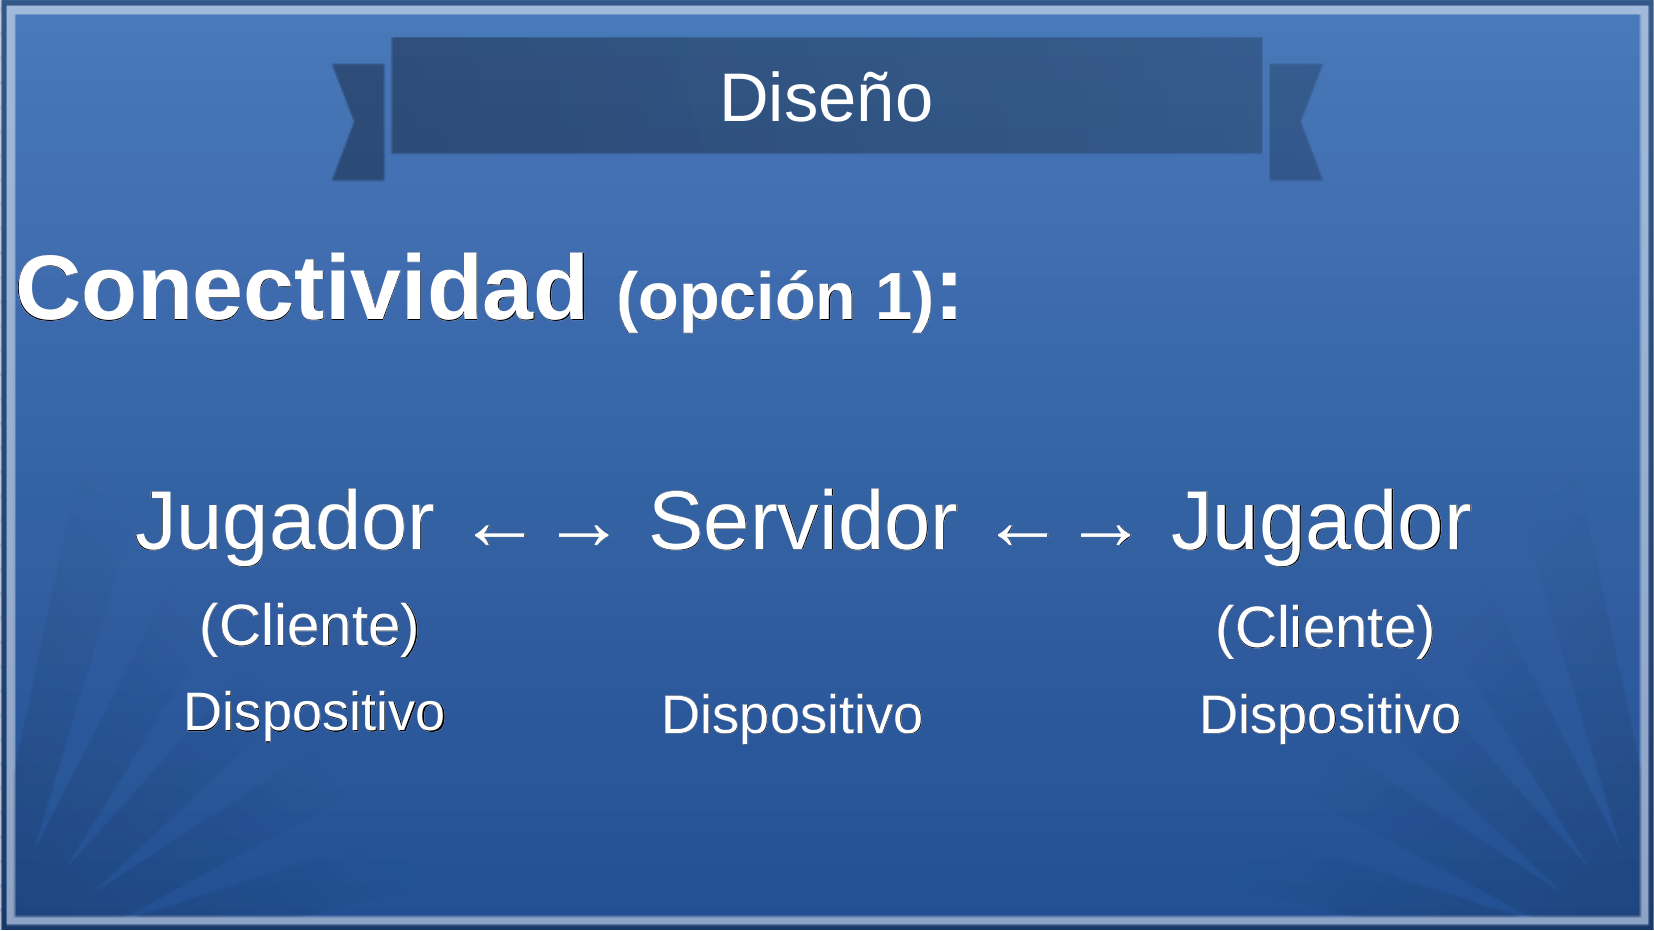

Diseño
Conectividad (opción 1):
Jugador ←→ Servidor ←→ Jugador
(Cliente)
(Cliente)
Dispositivo
Dispositivo
Dispositivo